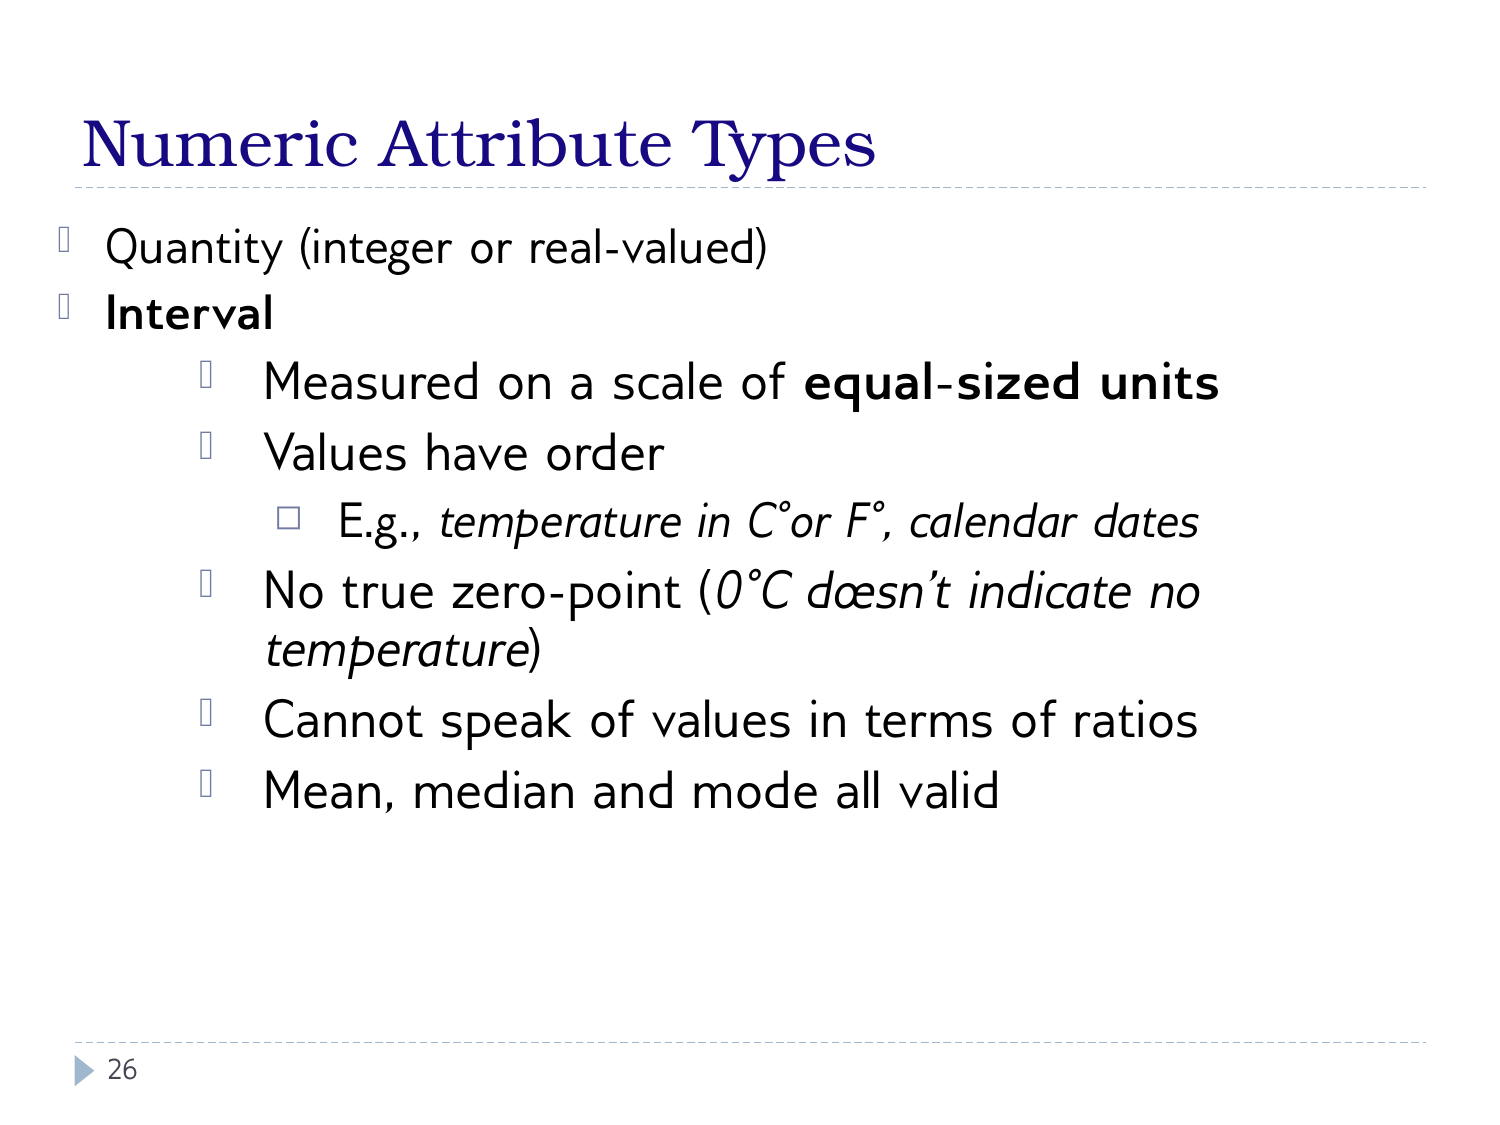

# Numeric Attribute Types
Quantity (integer or real-valued)
Interval
Measured on a scale of equal-sized units
Values have order
E.g., temperature in C˚or F˚, calendar dates
No true zero-point (0˚C doesn’t indicate no temperature)
Cannot speak of values in terms of ratios
Mean, median and mode all valid
26